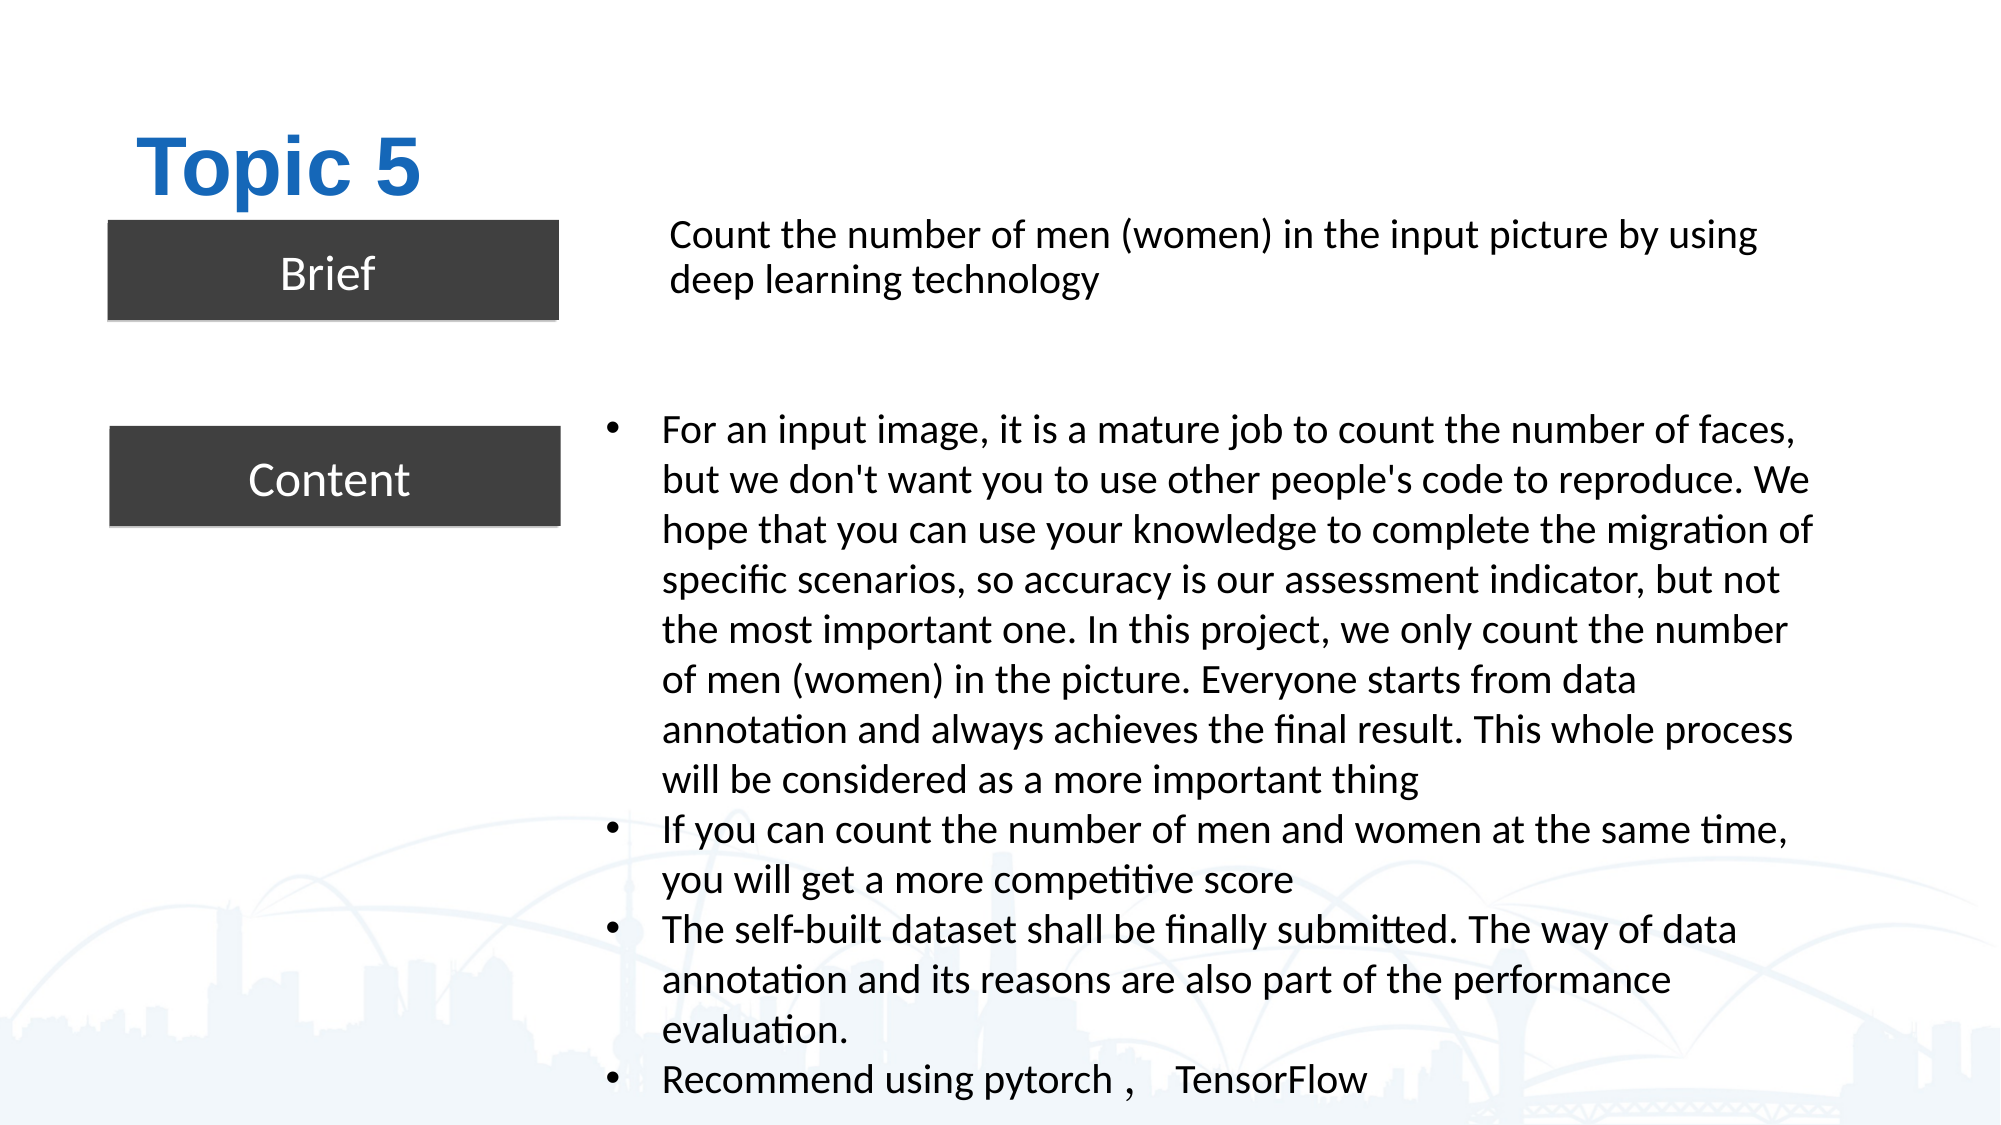

Topic 5
Count the number of men (women) in the input picture by using deep learning technology
Brief
For an input image, it is a mature job to count the number of faces, but we don't want you to use other people's code to reproduce. We hope that you can use your knowledge to complete the migration of specific scenarios, so accuracy is our assessment indicator, but not the most important one. In this project, we only count the number of men (women) in the picture. Everyone starts from data annotation and always achieves the final result. This whole process will be considered as a more important thing
If you can count the number of men and women at the same time, you will get a more competitive score
The self-built dataset shall be finally submitted. The way of data annotation and its reasons are also part of the performance evaluation.
Recommend using pytorch，TensorFlow

Content